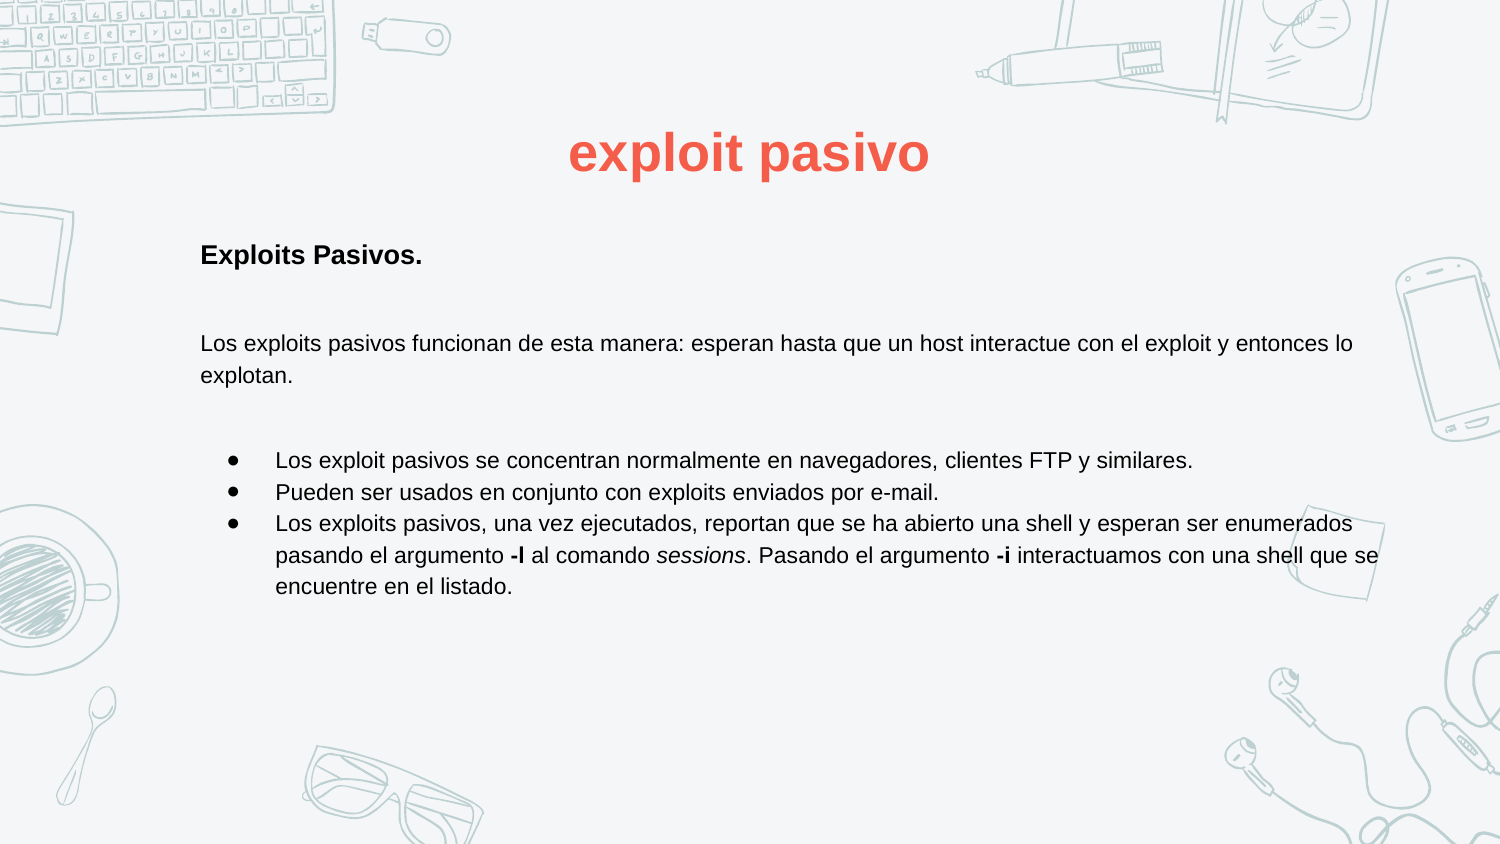

exploit pasivo
Exploits Pasivos.
Los exploits pasivos funcionan de esta manera: esperan hasta que un host interactue con el exploit y entonces lo explotan.
Los exploit pasivos se concentran normalmente en navegadores, clientes FTP y similares.
Pueden ser usados en conjunto con exploits enviados por e-mail.
Los exploits pasivos, una vez ejecutados, reportan que se ha abierto una shell y esperan ser enumerados pasando el argumento -l al comando sessions. Pasando el argumento -i interactuamos con una shell que se encuentre en el listado.